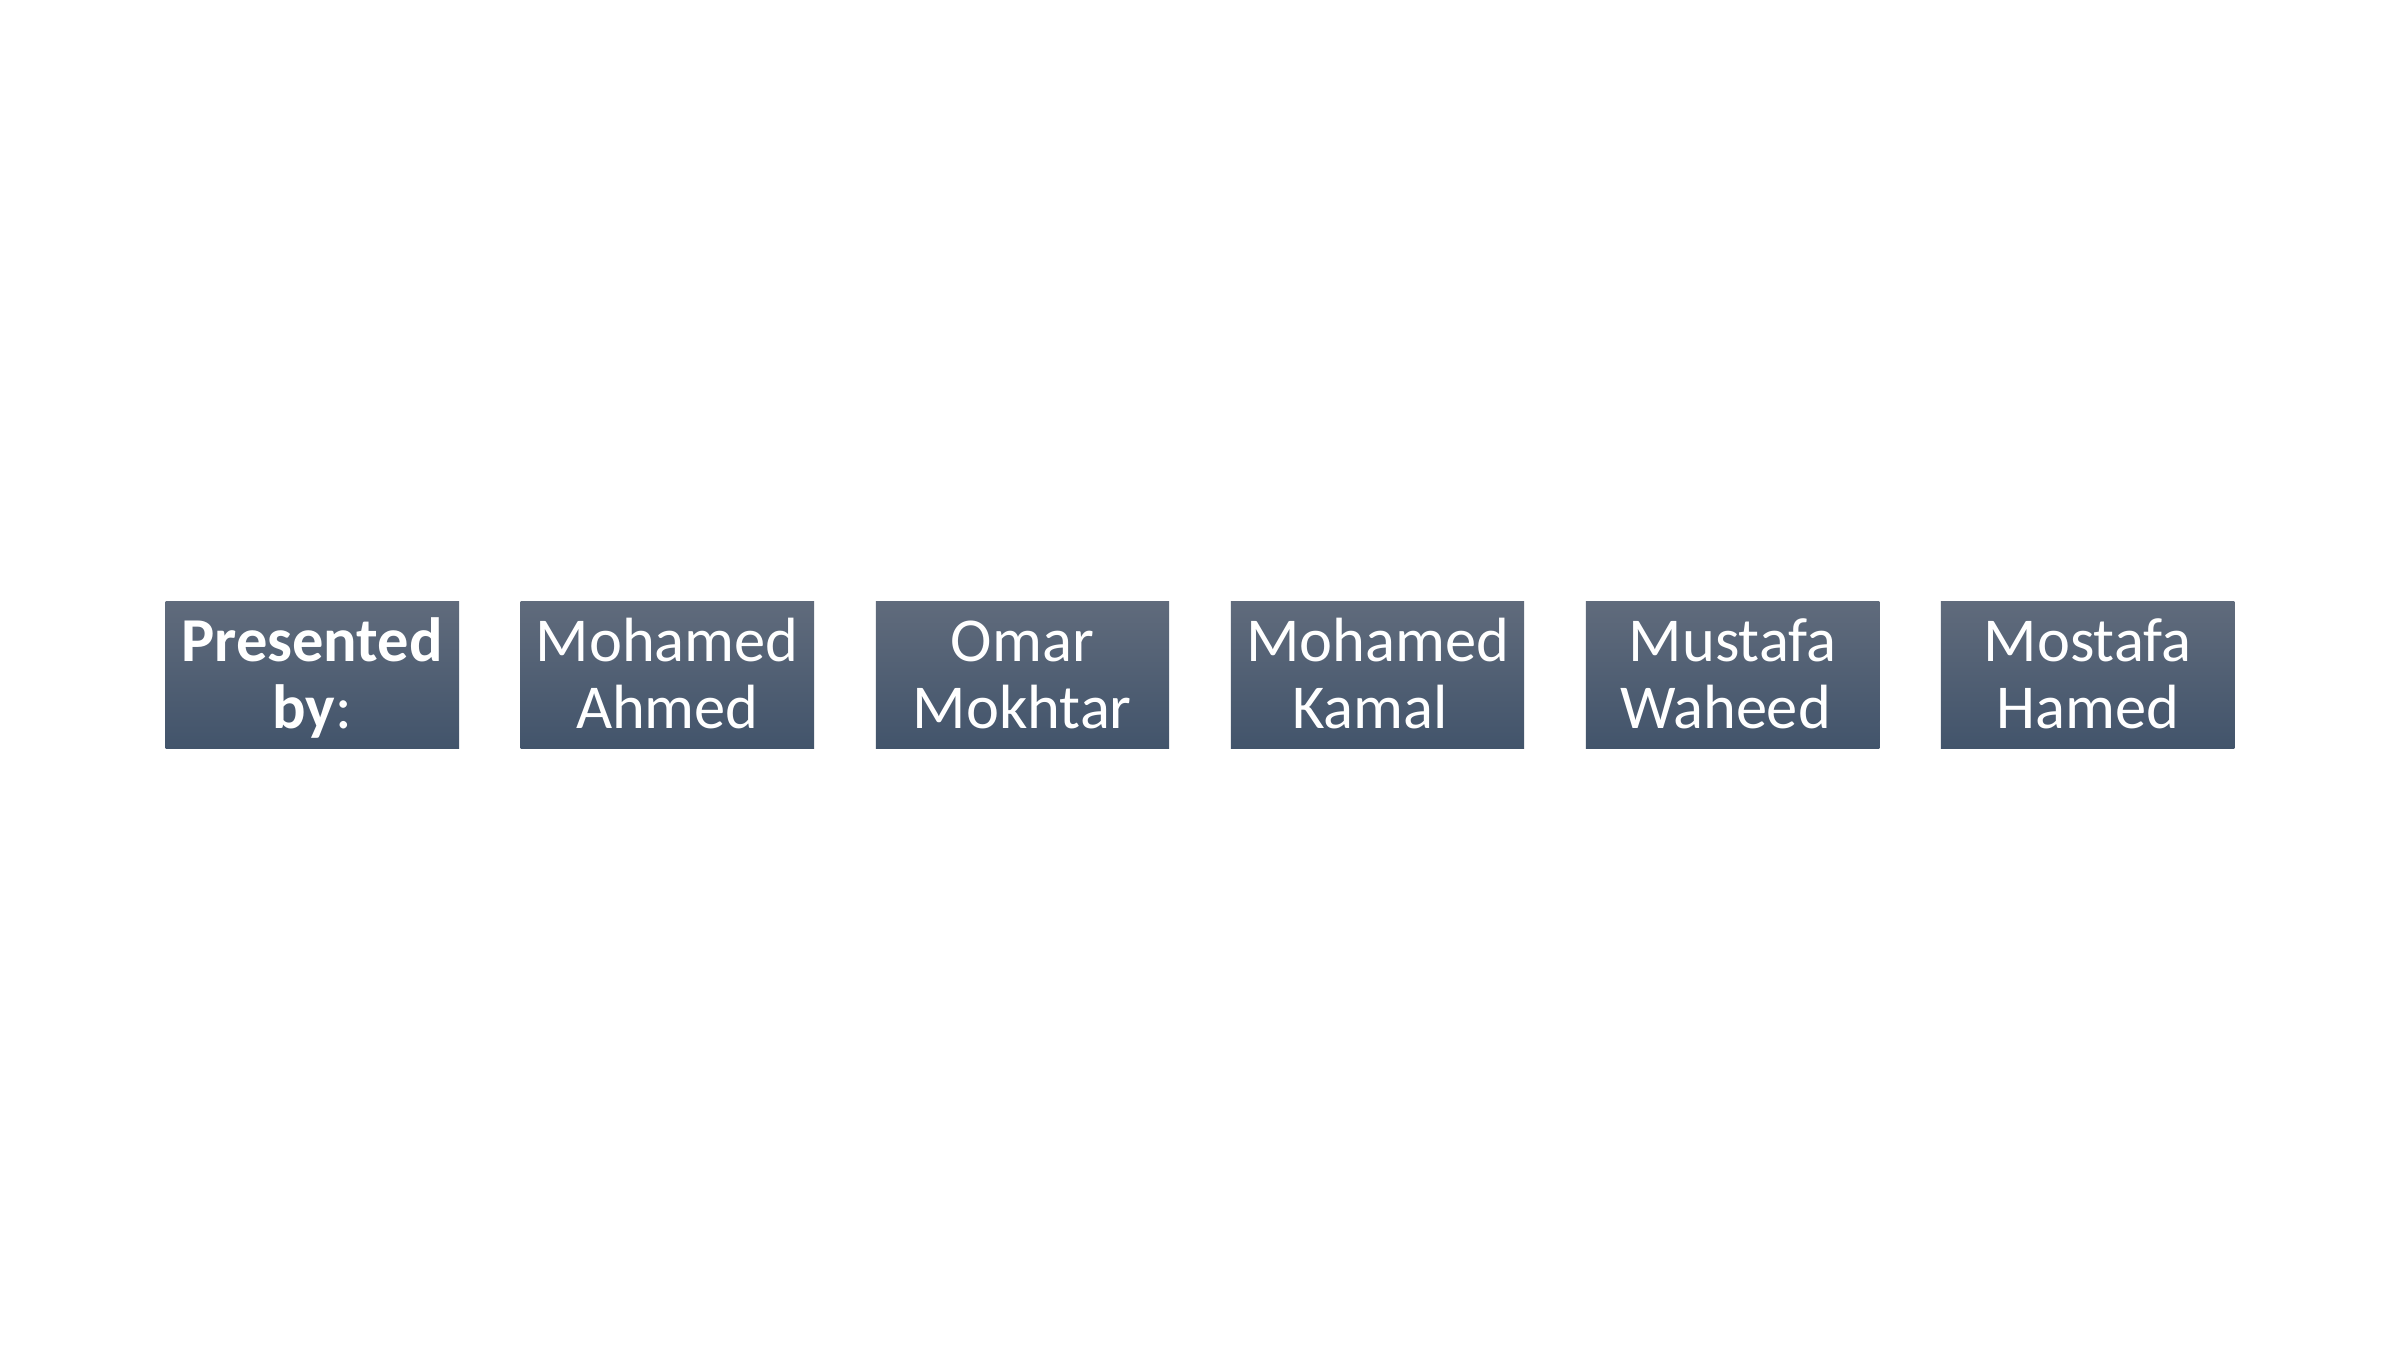

Presented by:
Mohamed Ahmed
Omar Mokhtar
Mohamed Kamal
Mustafa Waheed
Mostafa Hamed